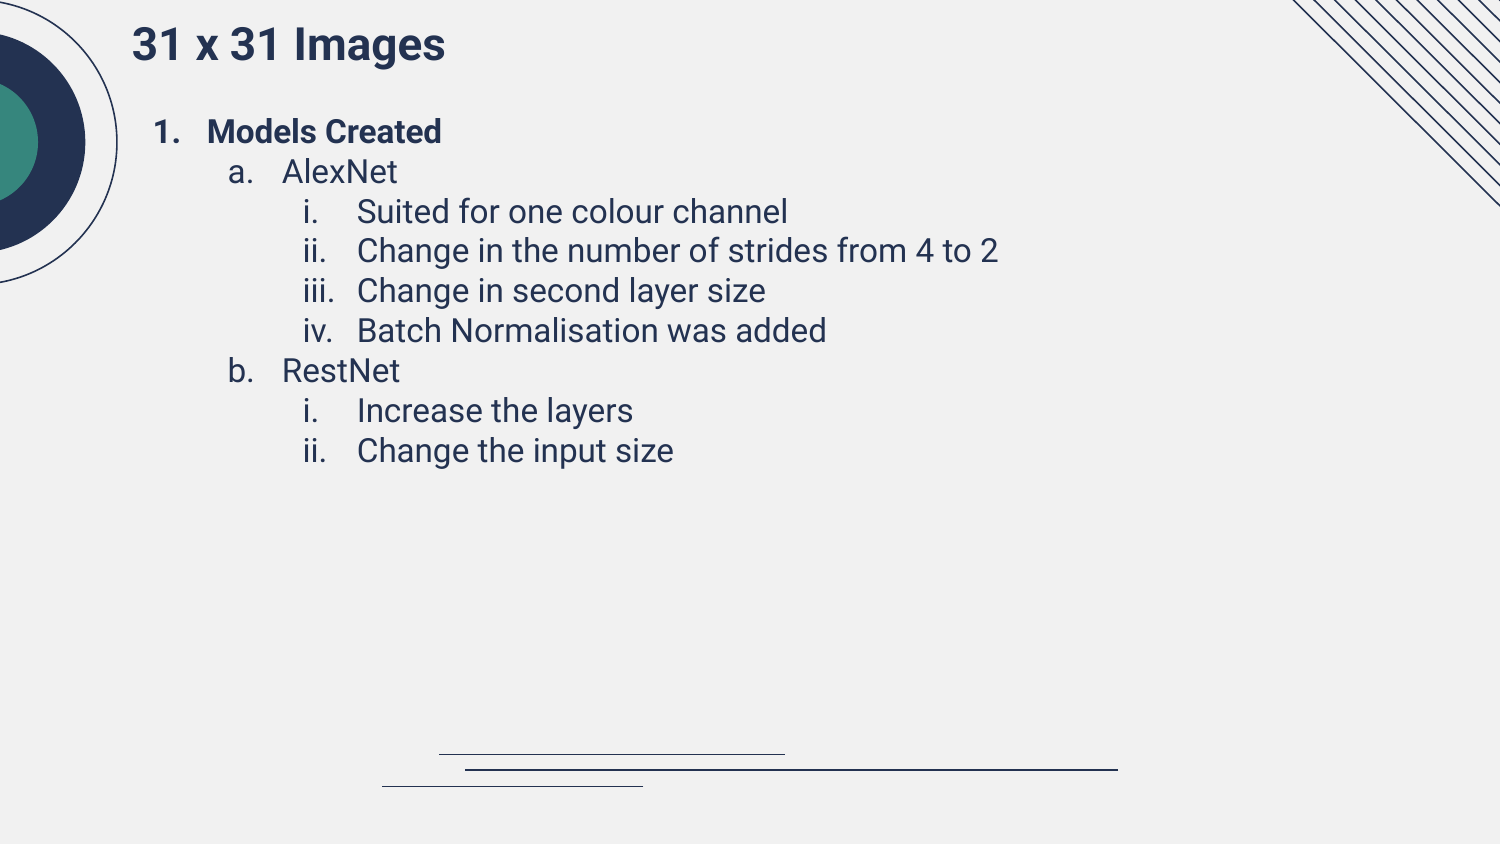

31 x 31 Images

Models Created
AlexNet
Suited for one colour channel
Change in the number of strides from 4 to 2
Change in second layer size
Batch Normalisation was added
RestNet
Increase the layers
Change the input size